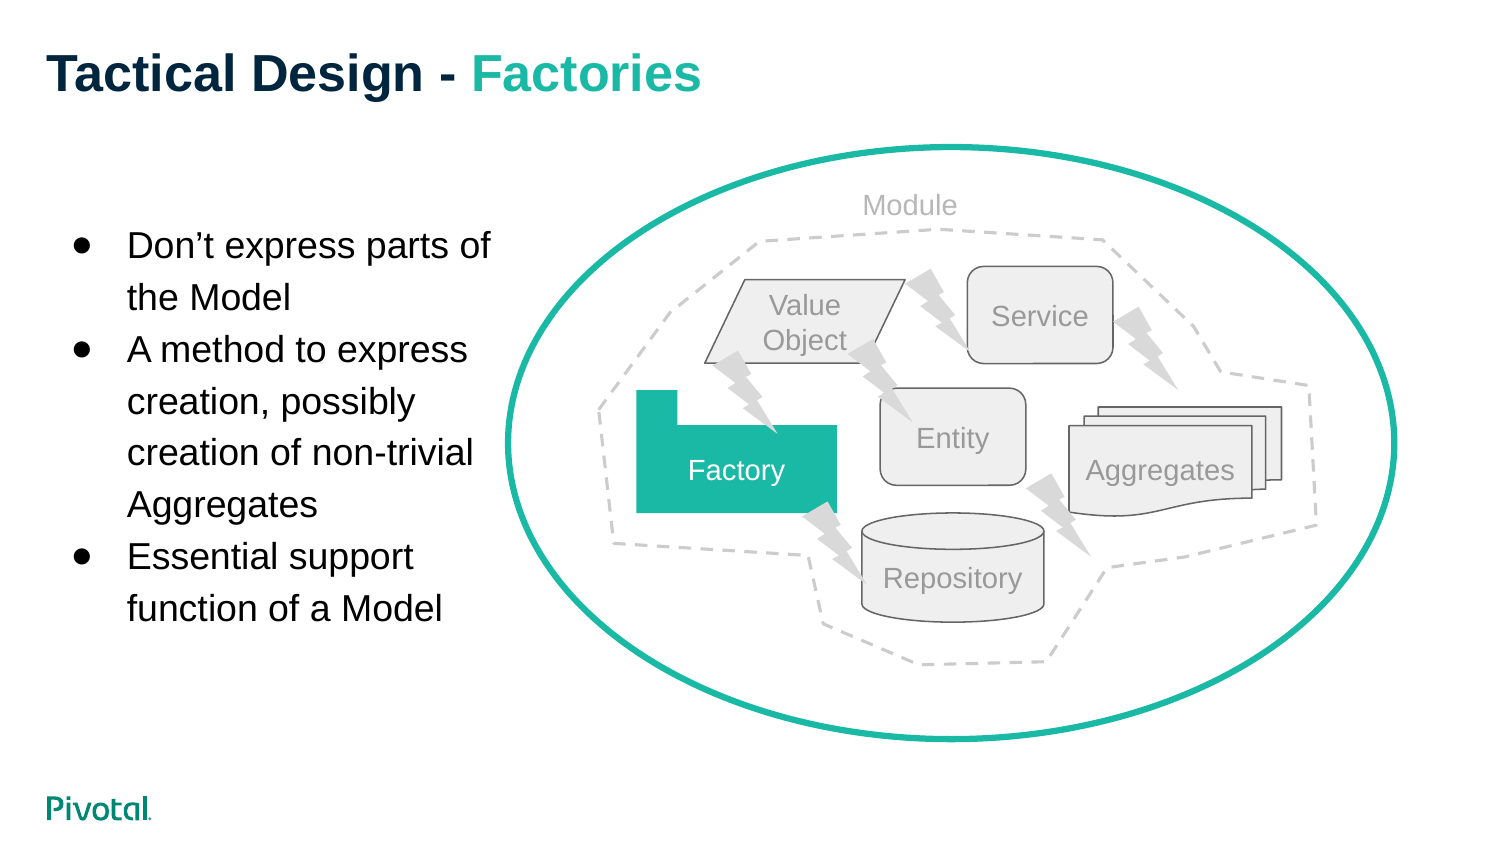

# Tactical Design - Factories

Module
Don’t express parts of the Model
A method to express creation, possibly creation of non-trivial Aggregates
Essential support function of a Model

Service

Value Object

Entity
Factory
Aggregates

Repository